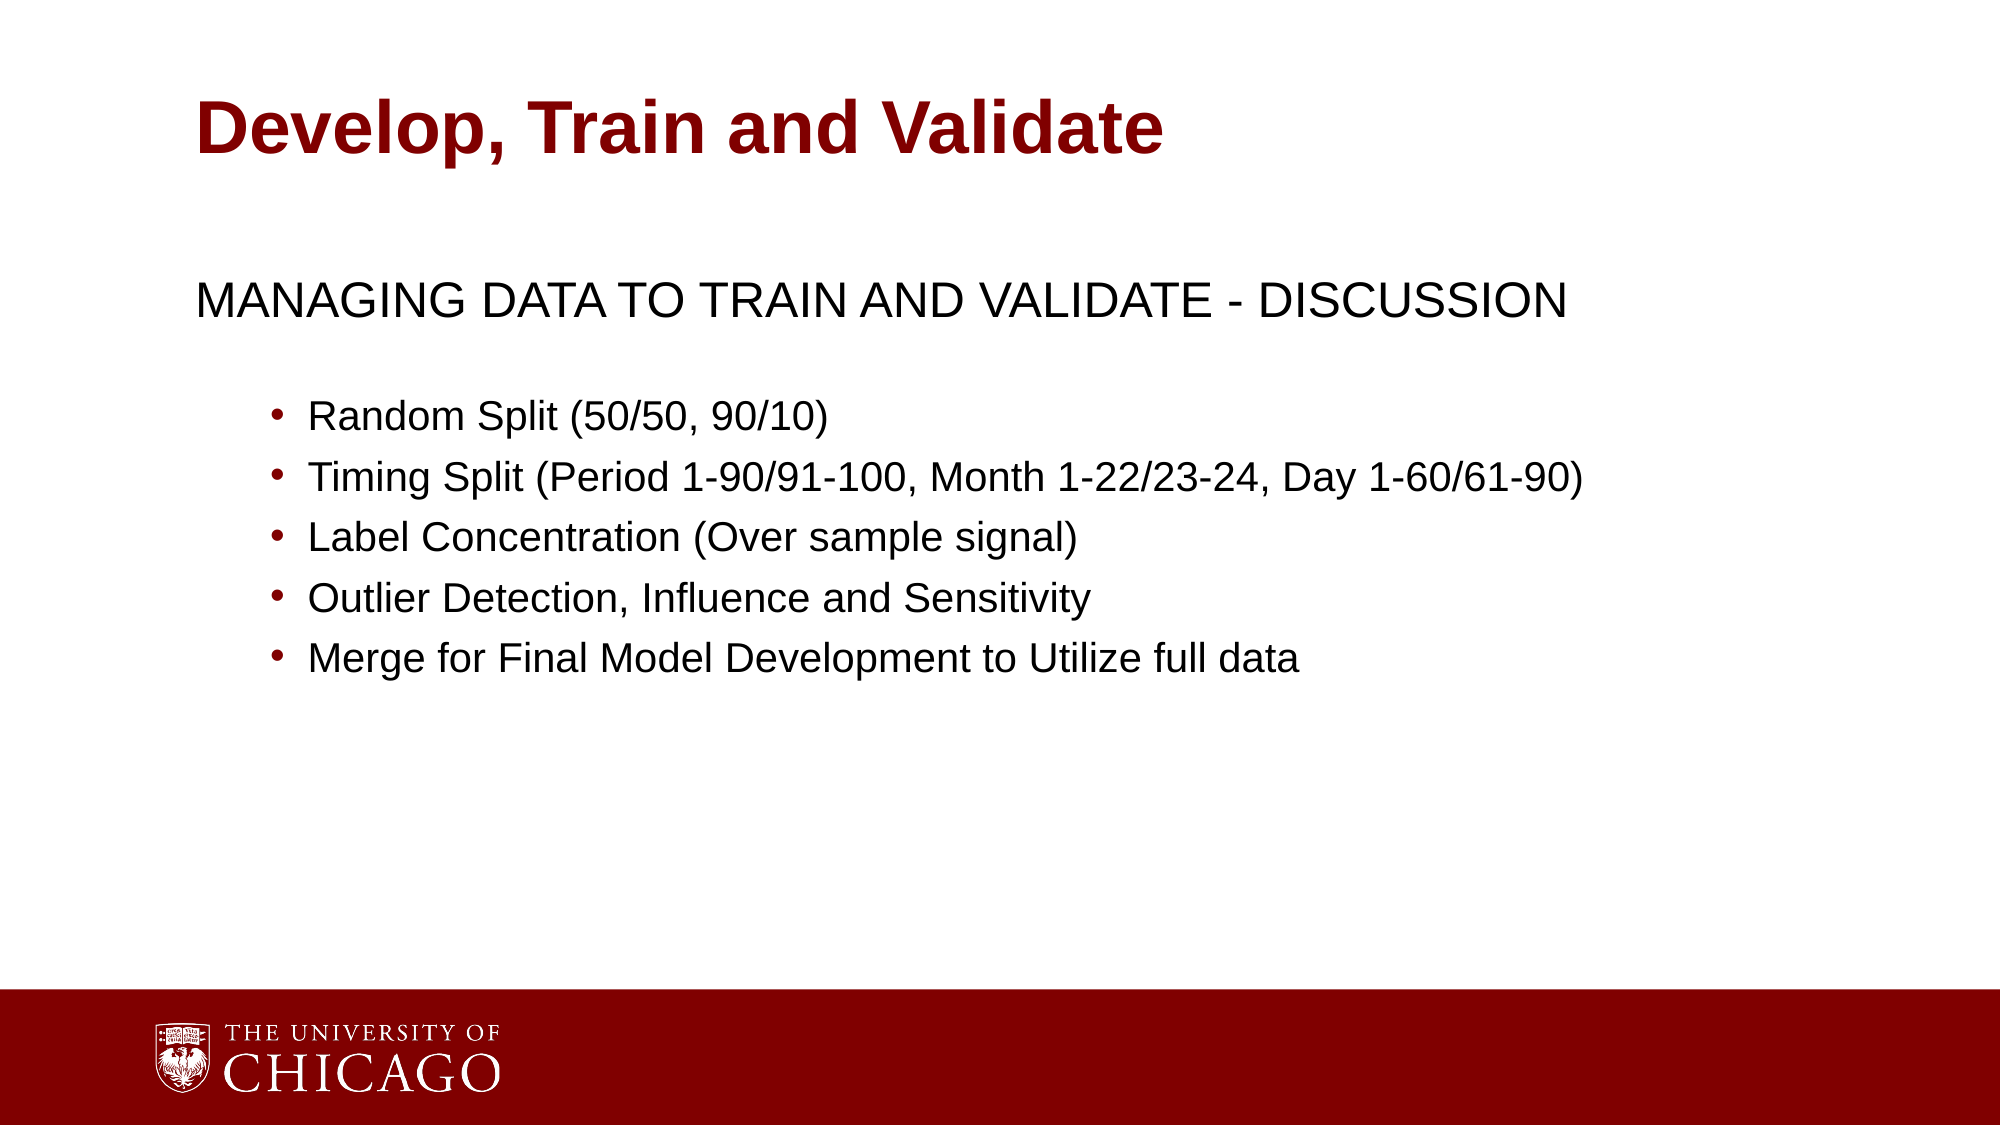

# Develop, Train and Validate
Managing Data to Train and Validate - Discussion
Random Split (50/50, 90/10)
Timing Split (Period 1-90/91-100, Month 1-22/23-24, Day 1-60/61-90)
Label Concentration (Over sample signal)
Outlier Detection, Influence and Sensitivity
Merge for Final Model Development to Utilize full data